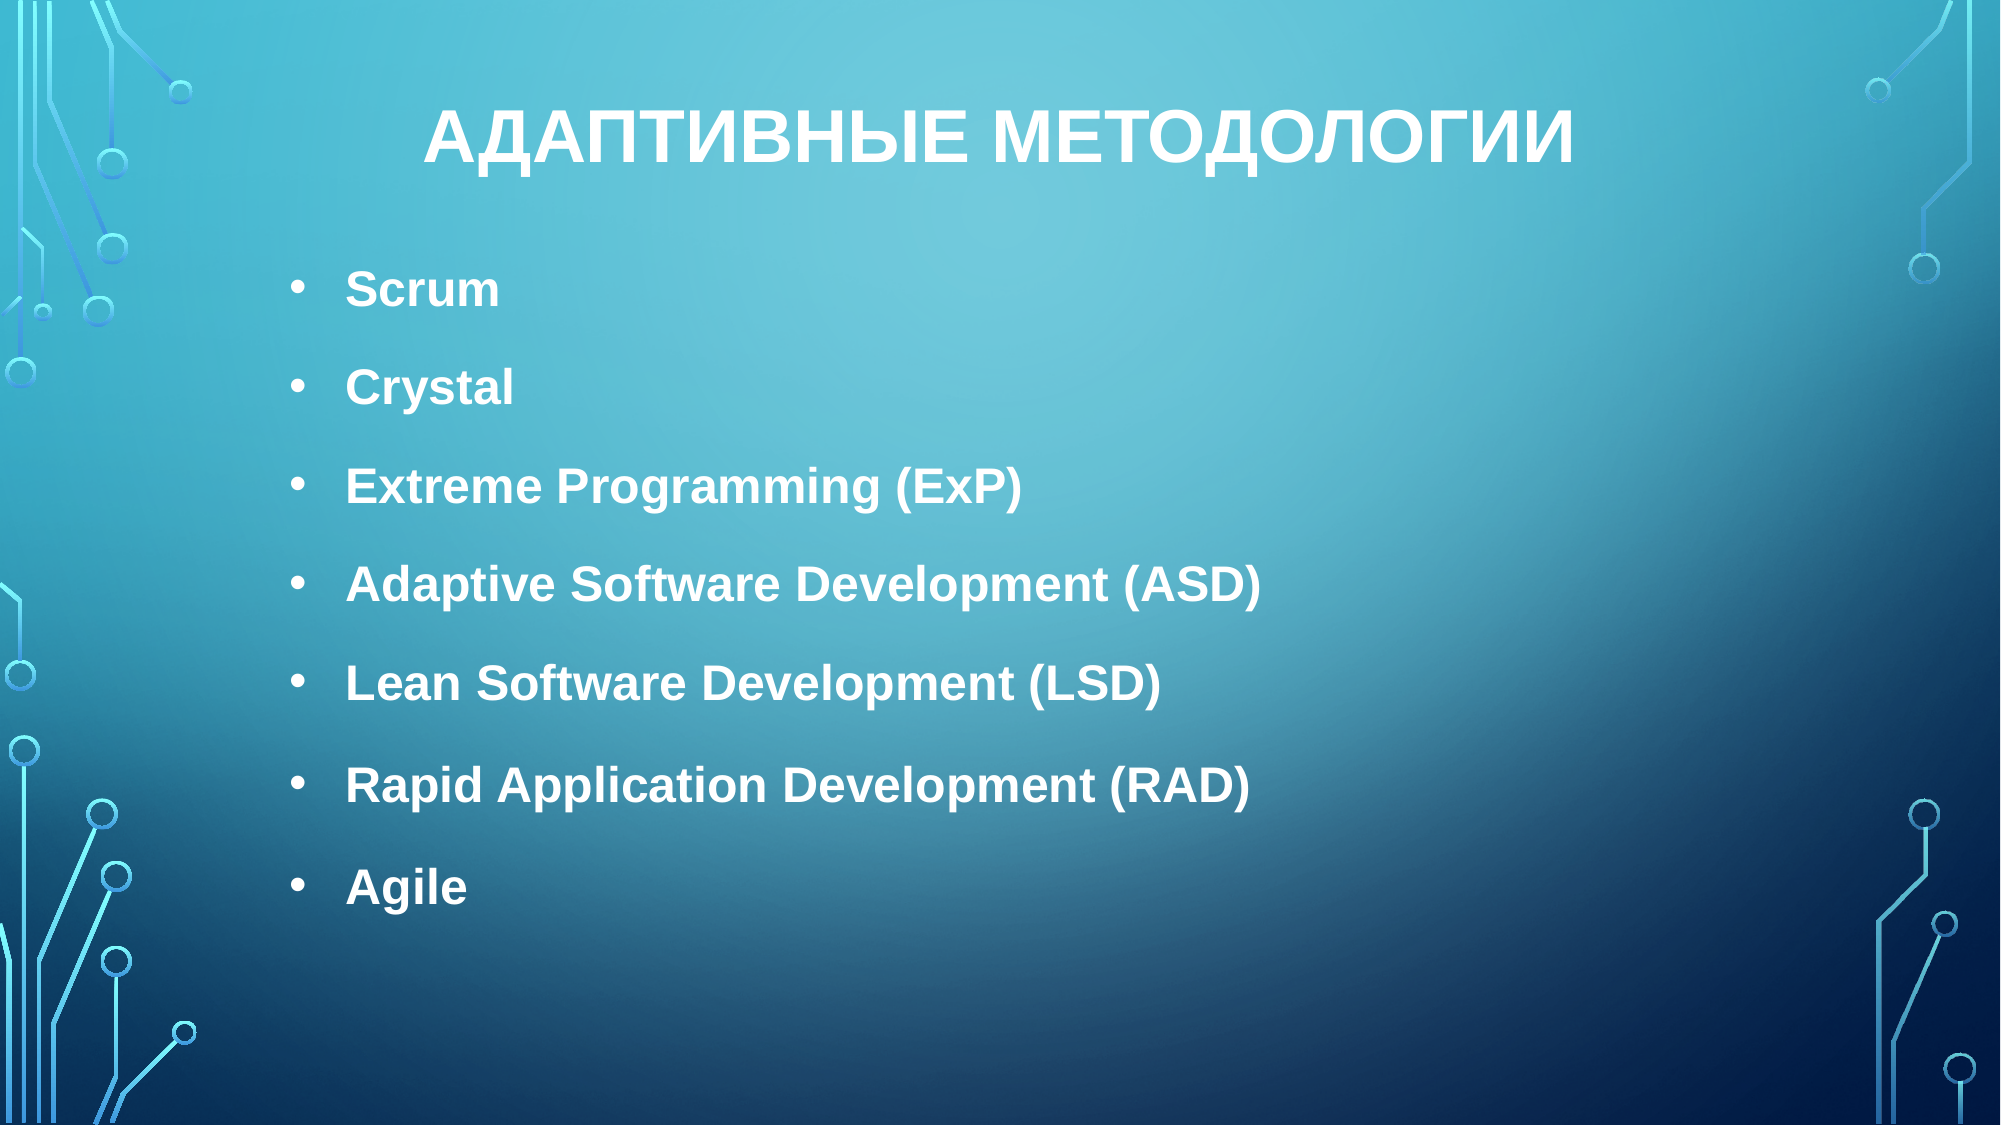

# Адаптивные методологии
Scrum
Crystal
Extreme Programming (ExP)
Adaptive Software Development (ASD)
Lean Software Development (LSD)
Rapid Application Development (RAD)
Agile